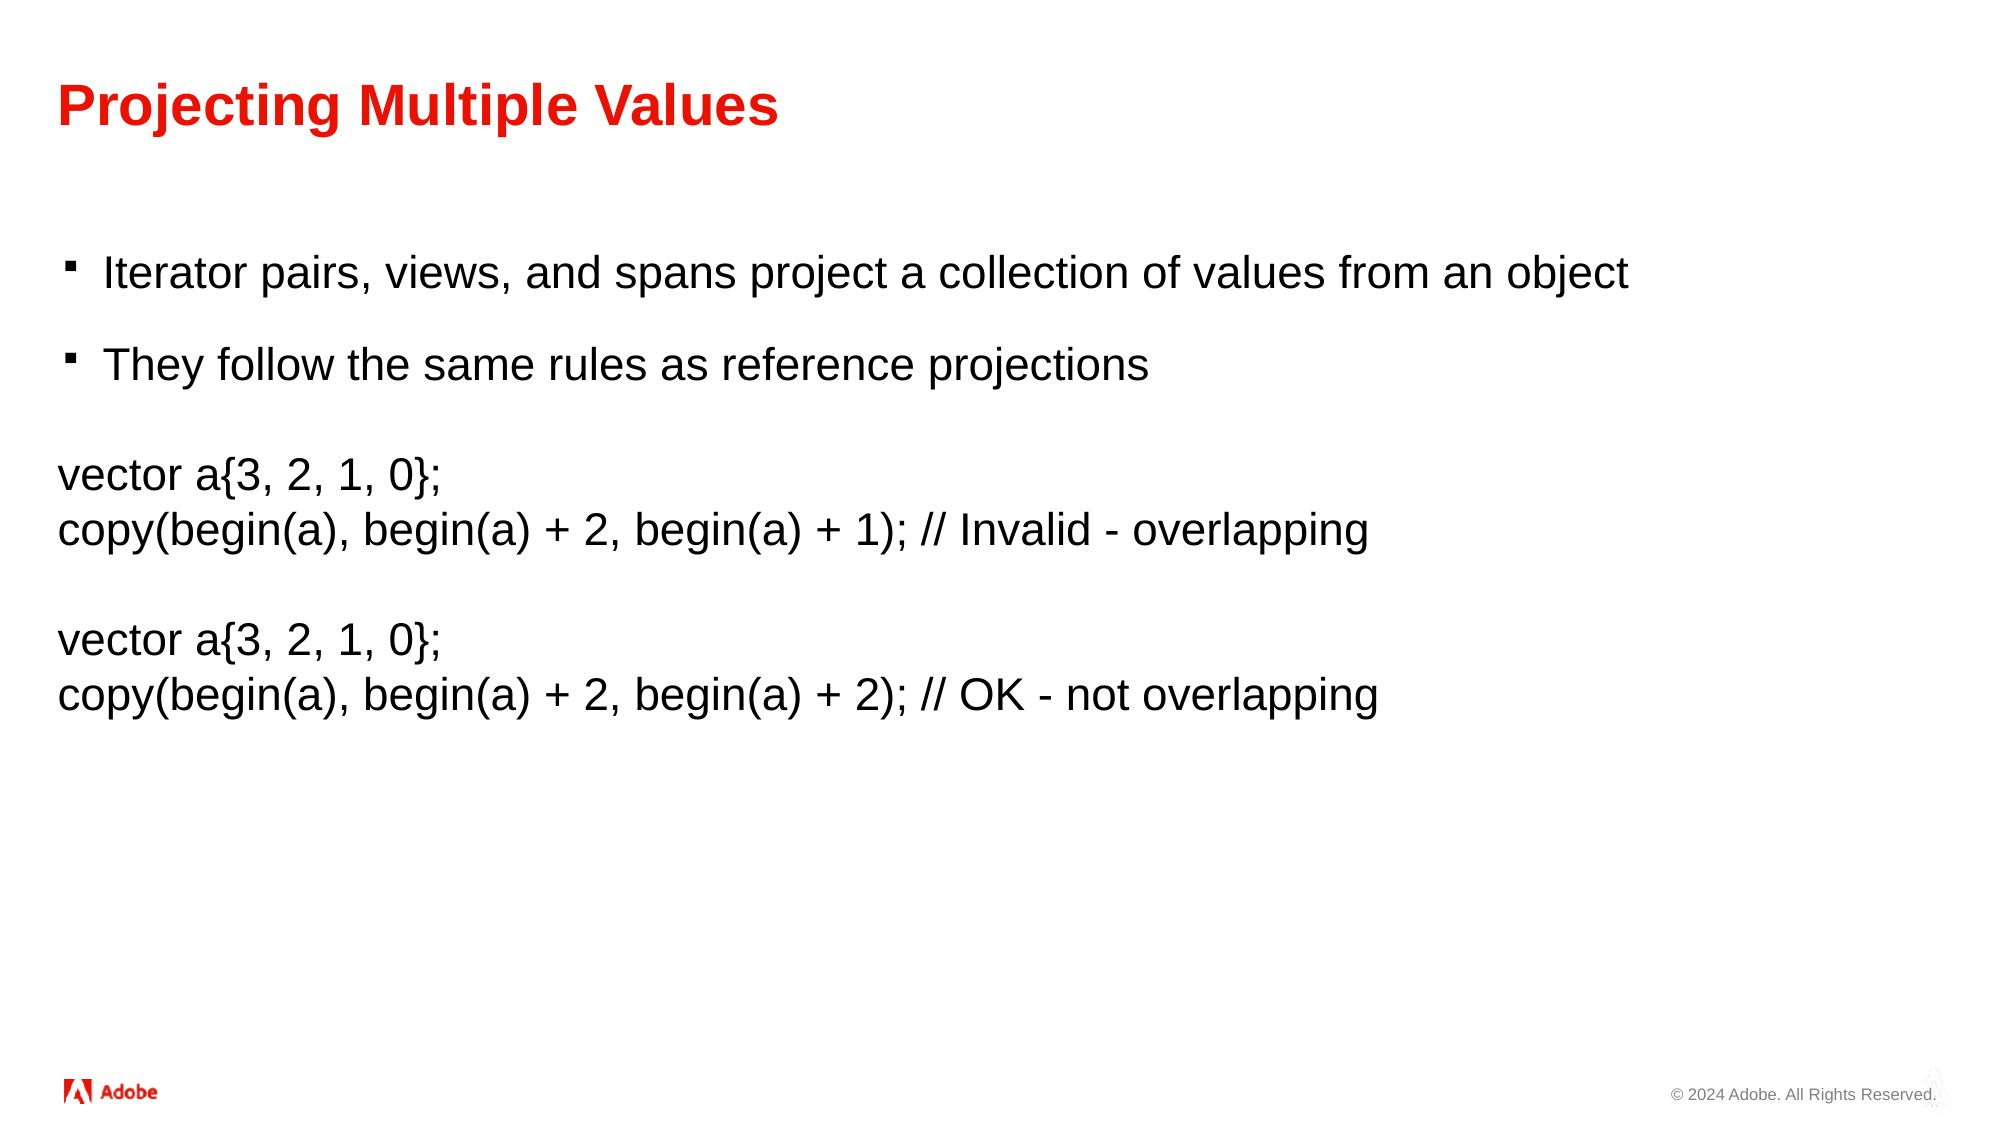

# Projecting Multiple Values
Iterator pairs, views, and spans project a collection of values from an object
They follow the same rules as reference projections

vector a{3, 2, 1, 0};
copy(begin(a), begin(a) + 2, begin(a) + 1); // Invalid - overlapping

vector a{3, 2, 1, 0};
copy(begin(a), begin(a) + 2, begin(a) + 2); // OK - not overlapping
44